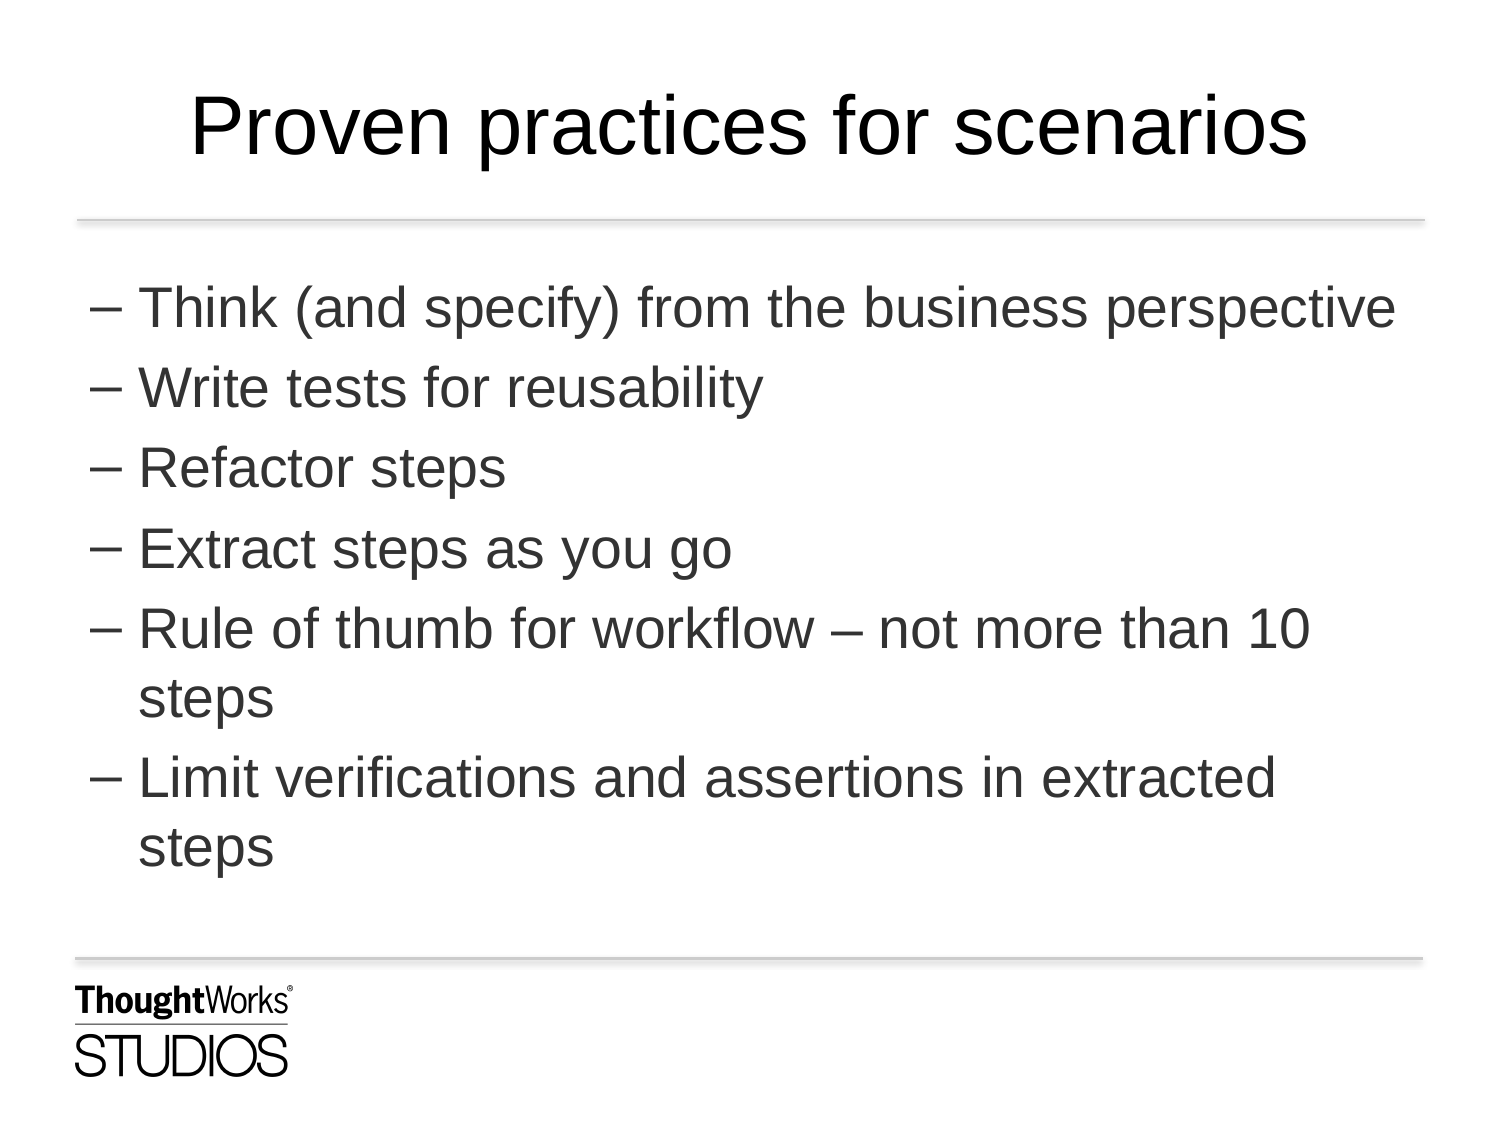

# Proven practices for scenarios
Think (and specify) from the business perspective
Write tests for reusability
Refactor steps
Extract steps as you go
Rule of thumb for workflow – not more than 10 steps
Limit verifications and assertions in extracted steps